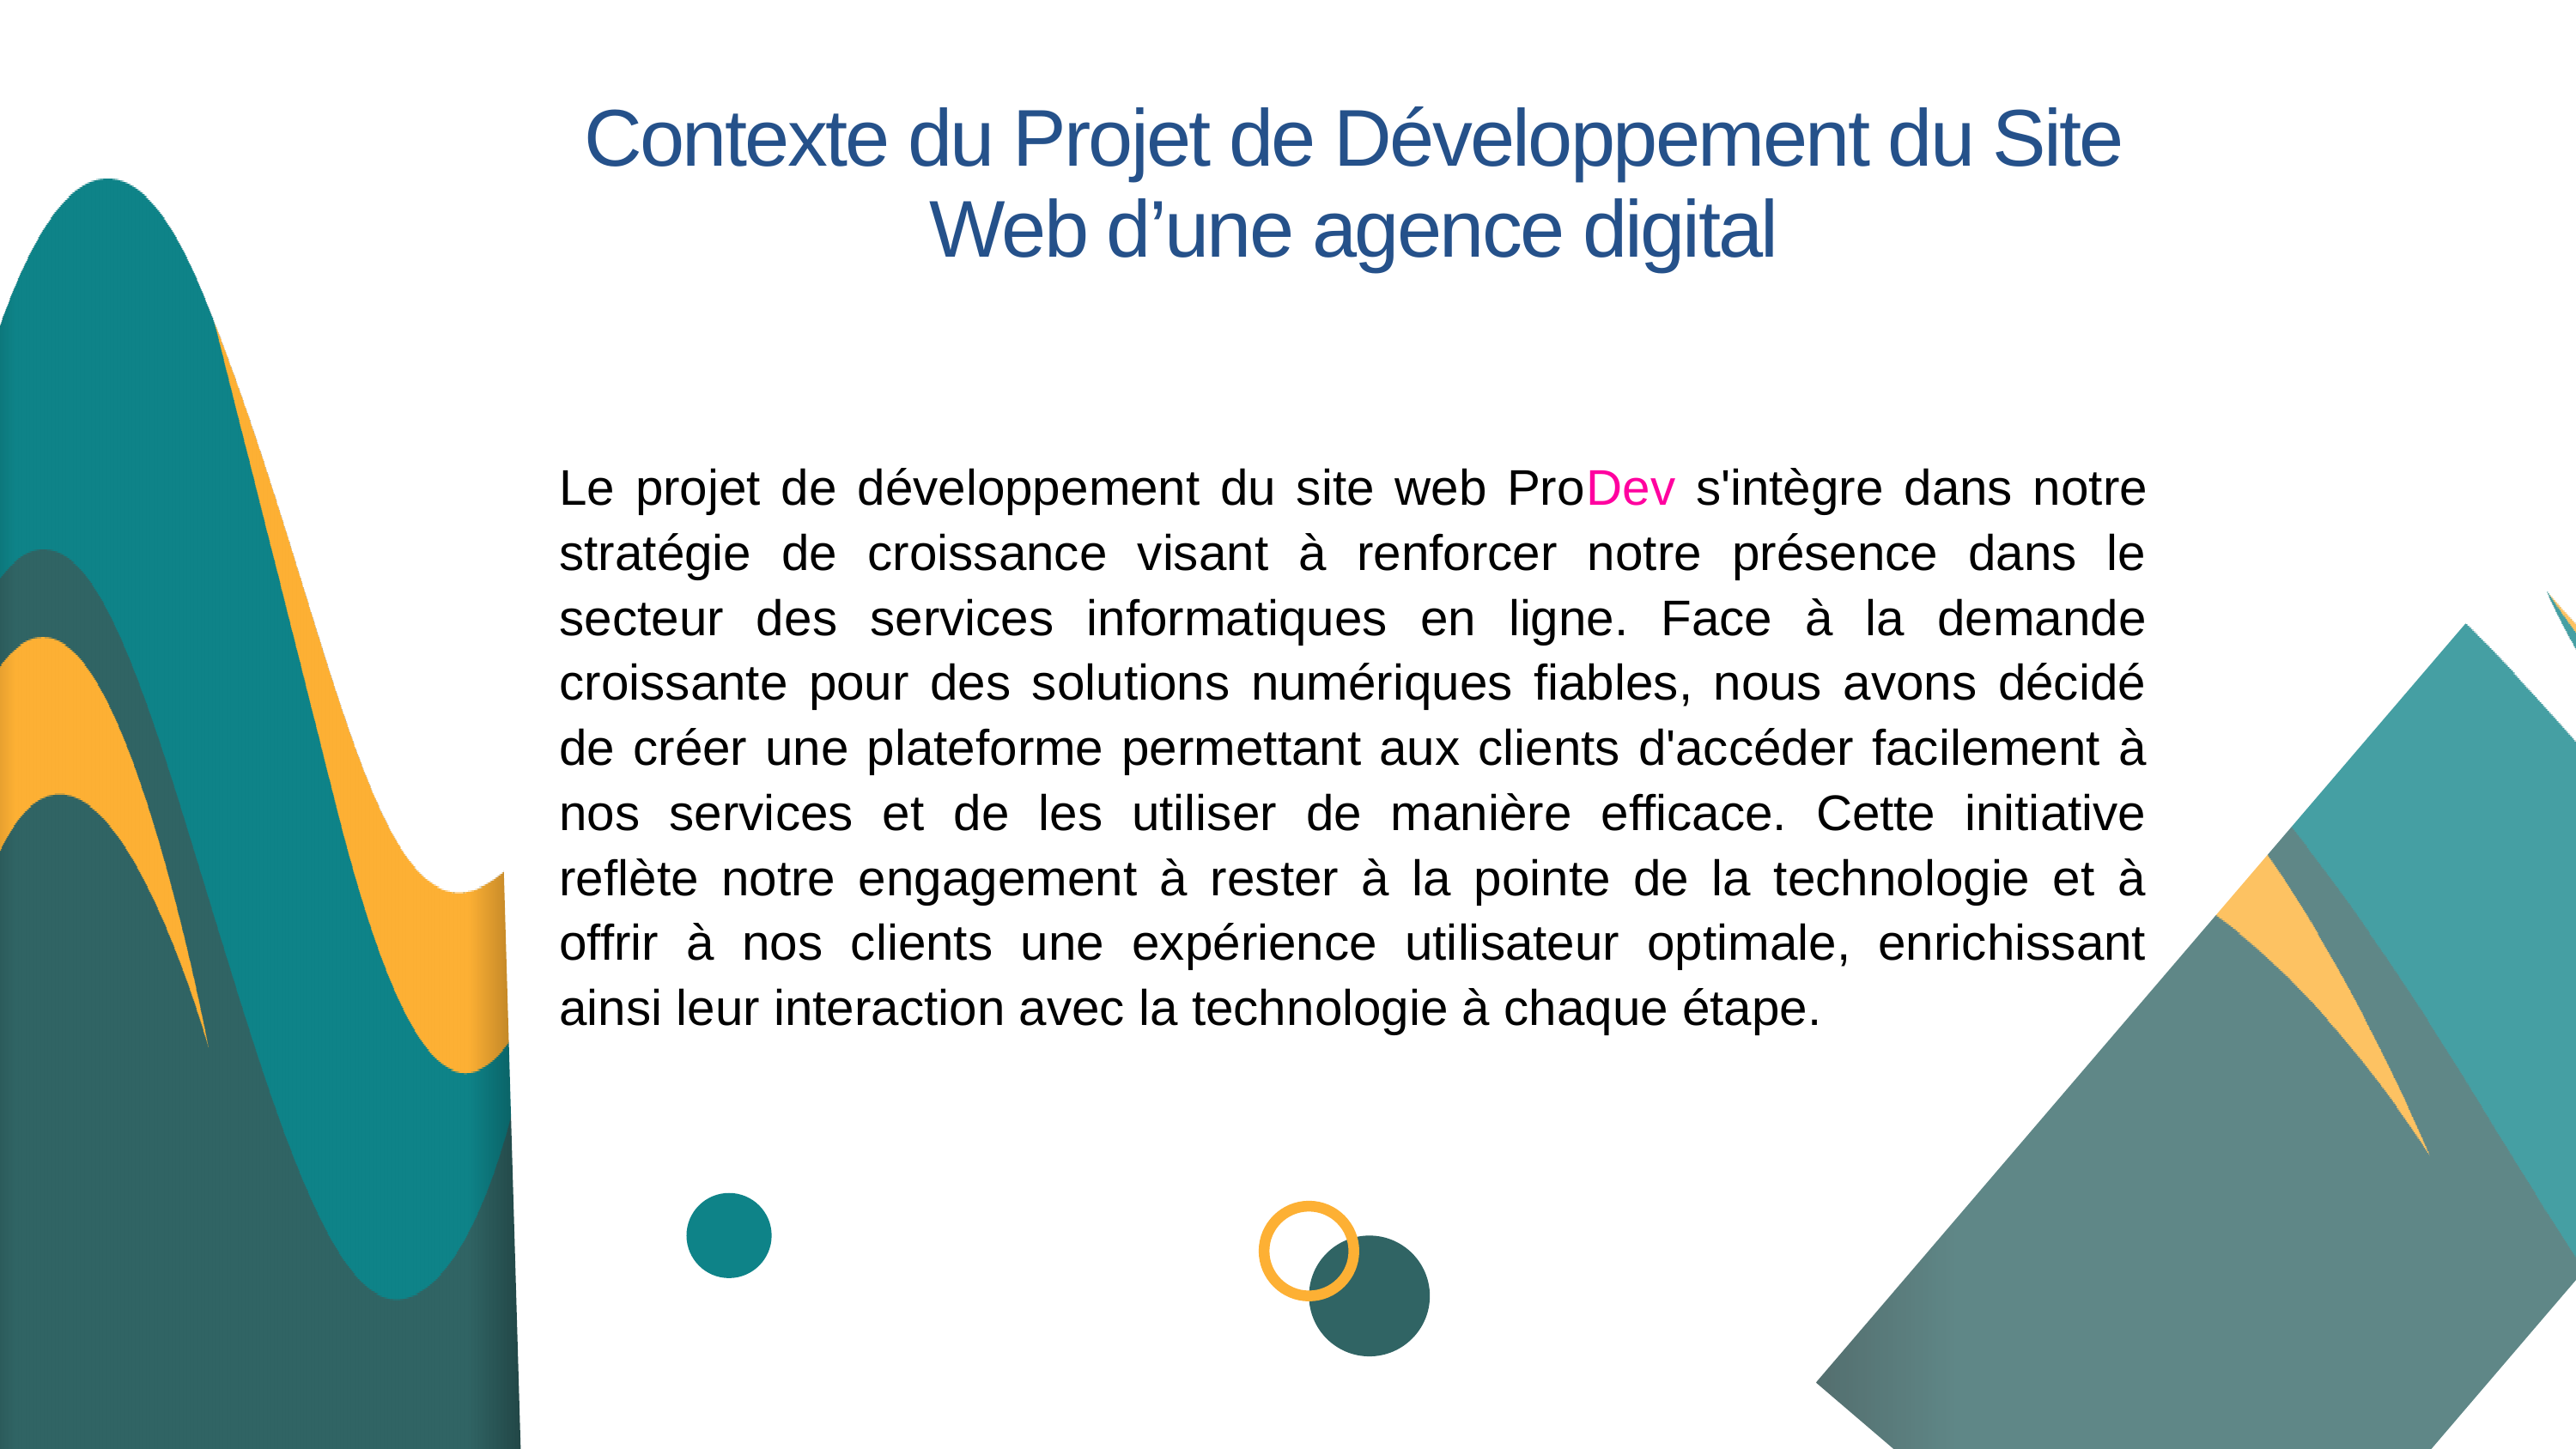

Contexte du Projet de Développement du Site
Web d’une agence digital
Le projet de développement du site web ProDev s'intègre dans notre stratégie de croissance visant à renforcer notre présence dans le secteur des services informatiques en ligne. Face à la demande croissante pour des solutions numériques fiables, nous avons décidé de créer une plateforme permettant aux clients d'accéder facilement à nos services et de les utiliser de manière efficace. Cette initiative reflète notre engagement à rester à la pointe de la technologie et à offrir à nos clients une expérience utilisateur optimale, enrichissant ainsi leur interaction avec la technologie à chaque étape.